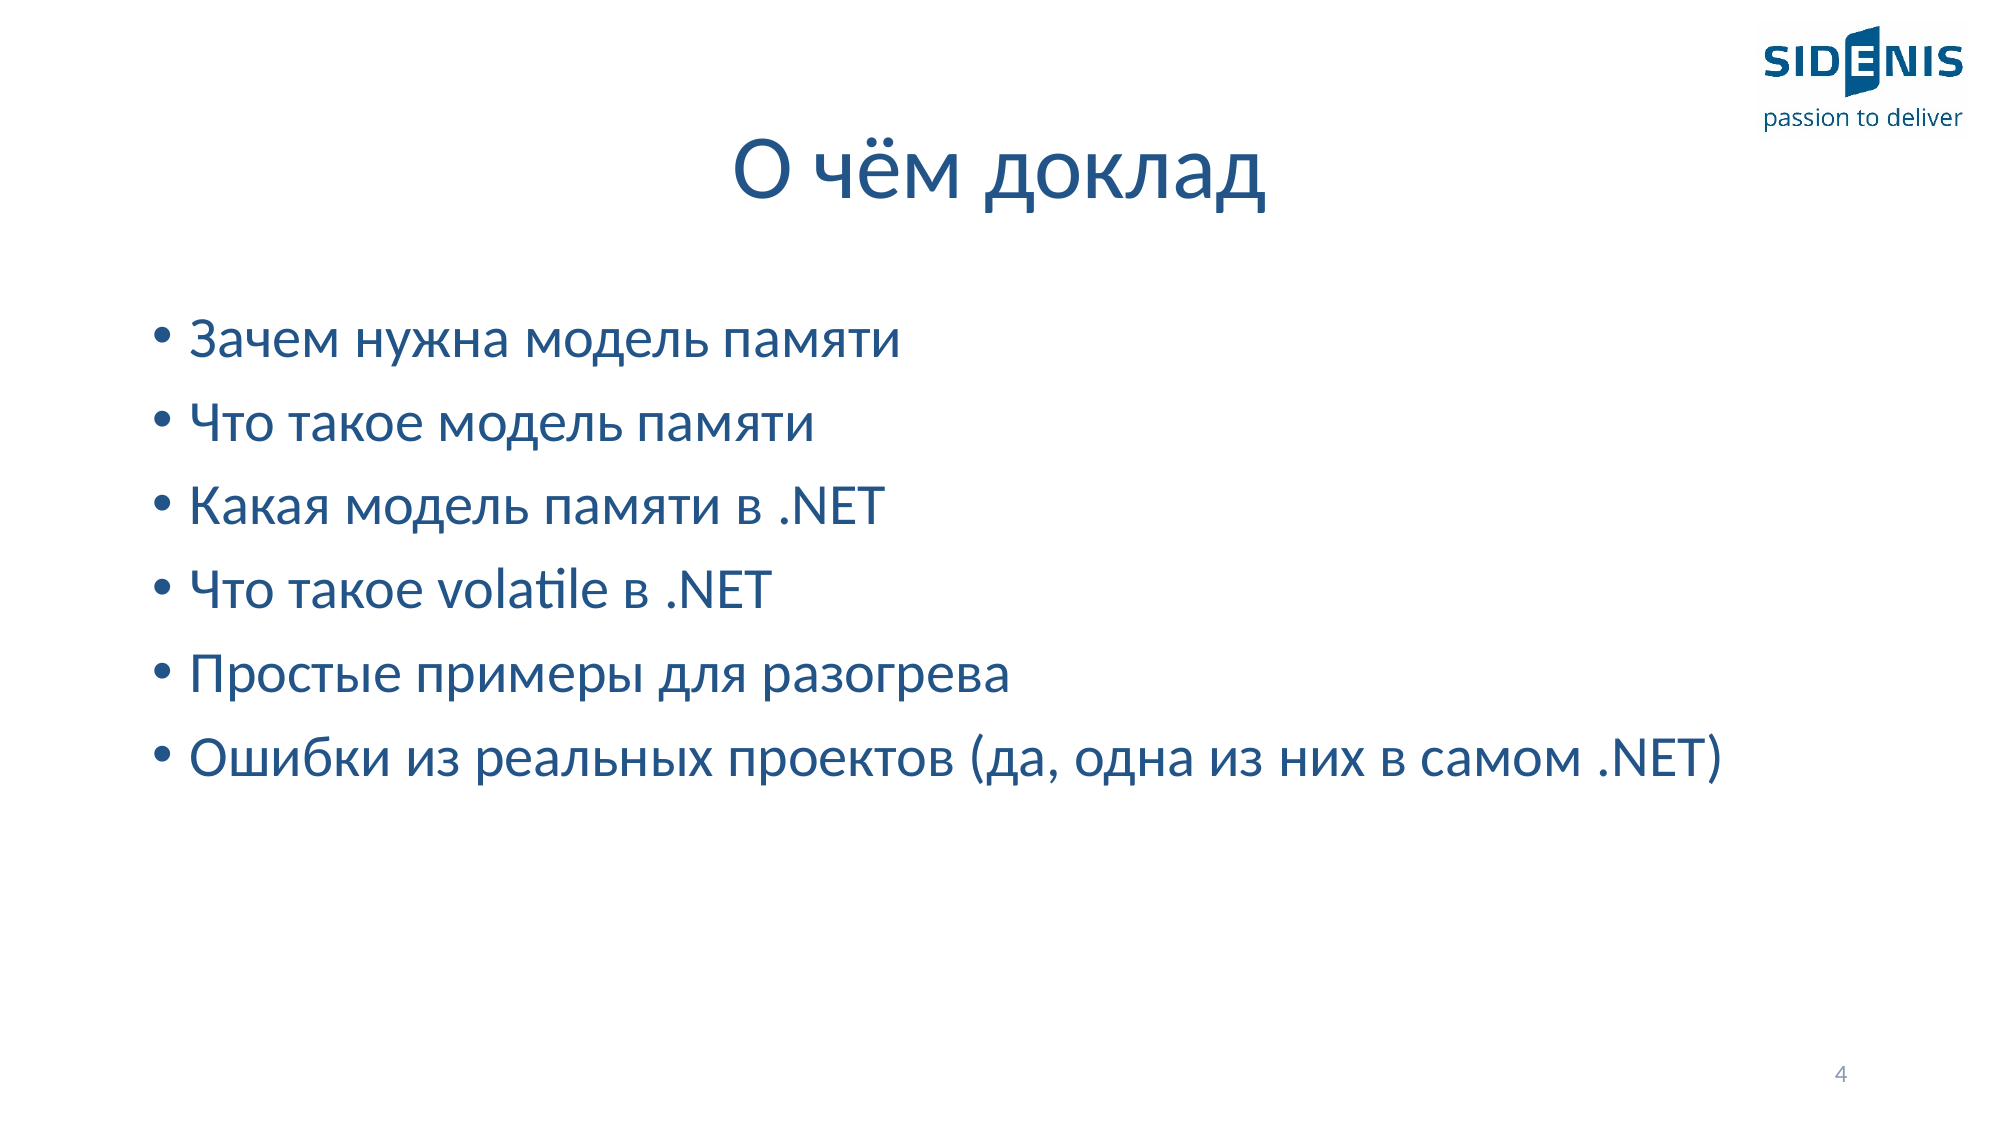

# О чём доклад
Зачем нужна модель памяти
Что такое модель памяти
Какая модель памяти в .NET
Что такое volatile в .NET
Простые примеры для разогрева
Ошибки из реальных проектов (да, одна из них в самом .NET)
4